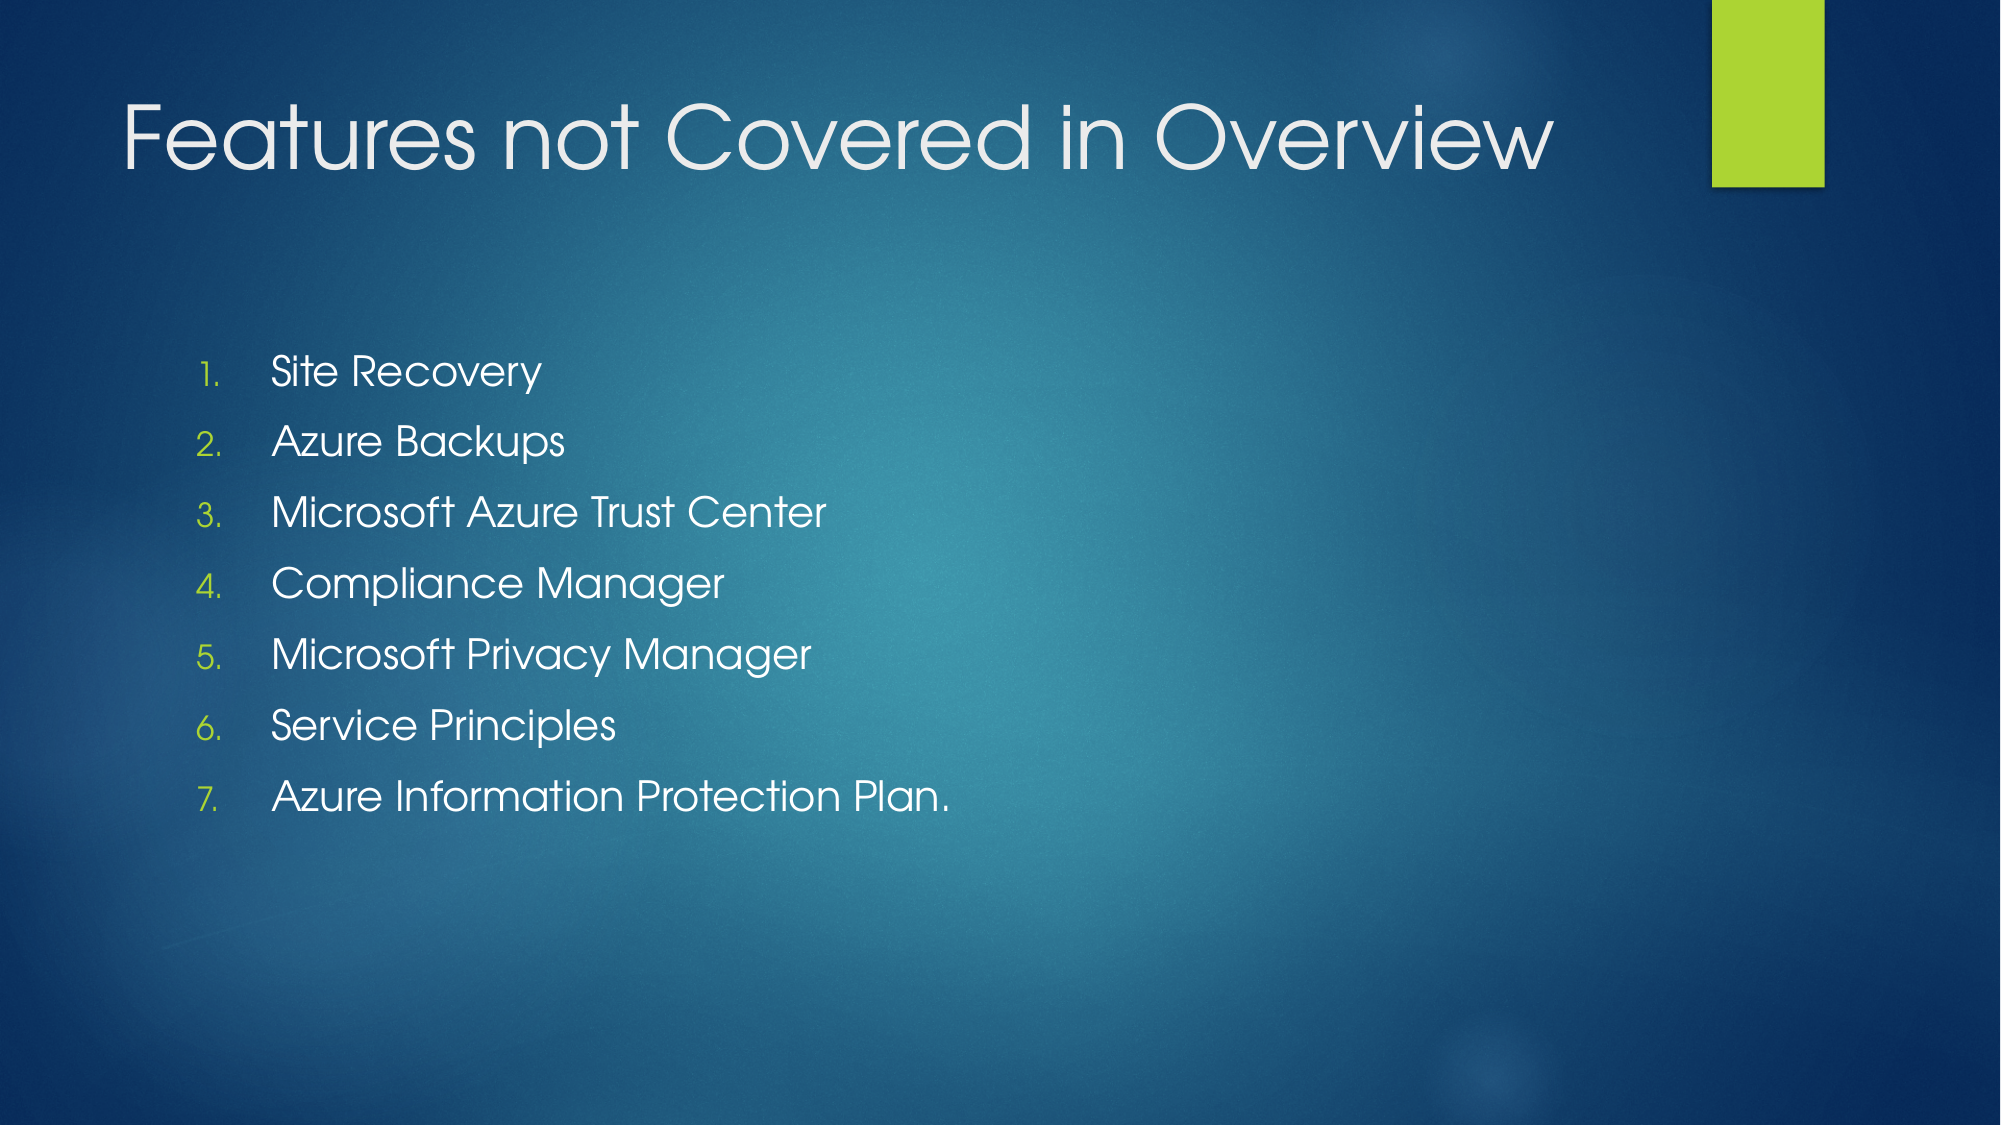

# Features not Covered in Overview
Site Recovery
Azure Backups
Microsoft Azure Trust Center
Compliance Manager
Microsoft Privacy Manager
Service Principles
Azure Information Protection Plan.